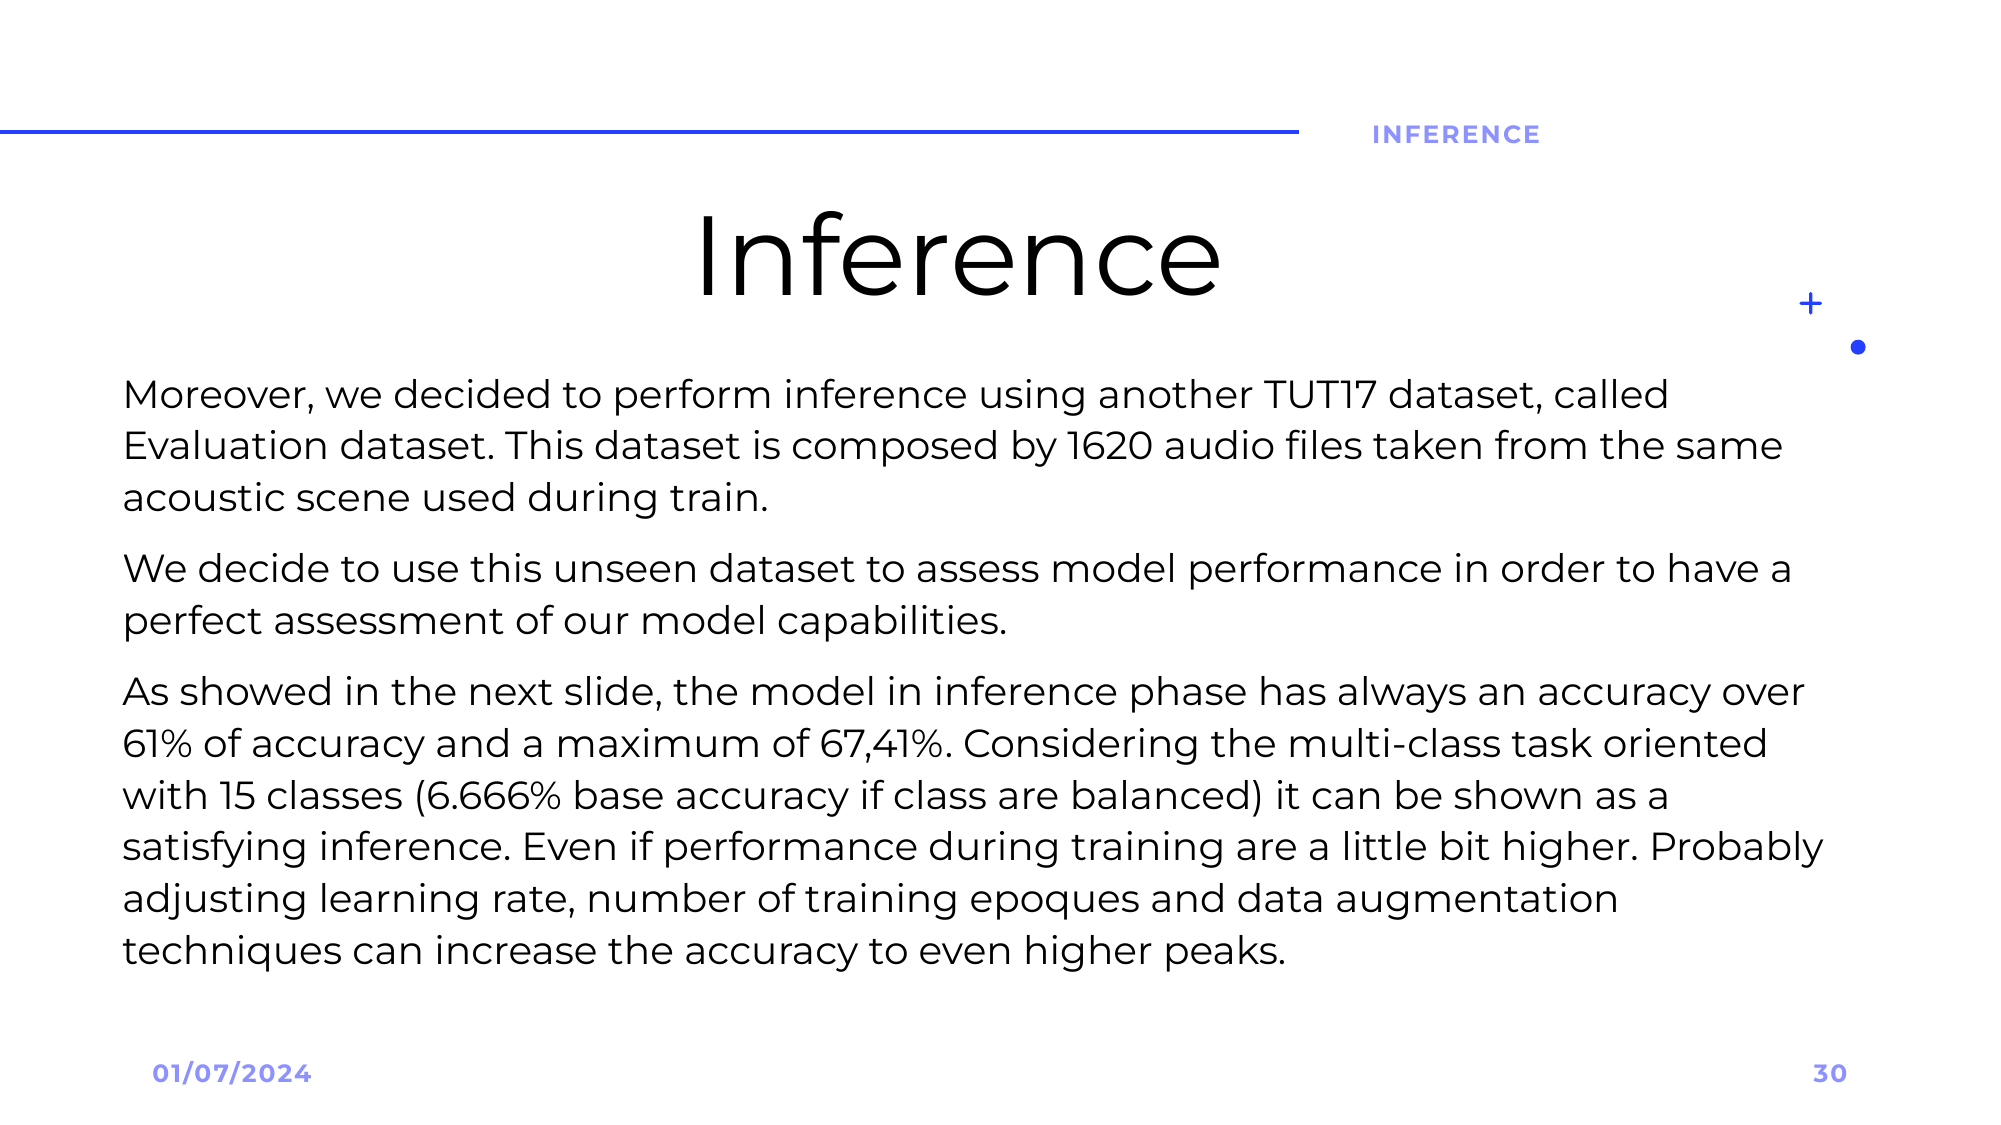

Inference
# Inference
Moreover, we decided to perform inference using another TUT17 dataset, called Evaluation dataset. This dataset is composed by 1620 audio files taken from the same acoustic scene used during train.
We decide to use this unseen dataset to assess model performance in order to have a perfect assessment of our model capabilities.
As showed in the next slide, the model in inference phase has always an accuracy over 61% of accuracy and a maximum of 67,41%. Considering the multi-class task oriented with 15 classes (6.666% base accuracy if class are balanced) it can be shown as a satisfying inference. Even if performance during training are a little bit higher. Probably adjusting learning rate, number of training epoques and data augmentation techniques can increase the accuracy to even higher peaks.

01/07/2024
30